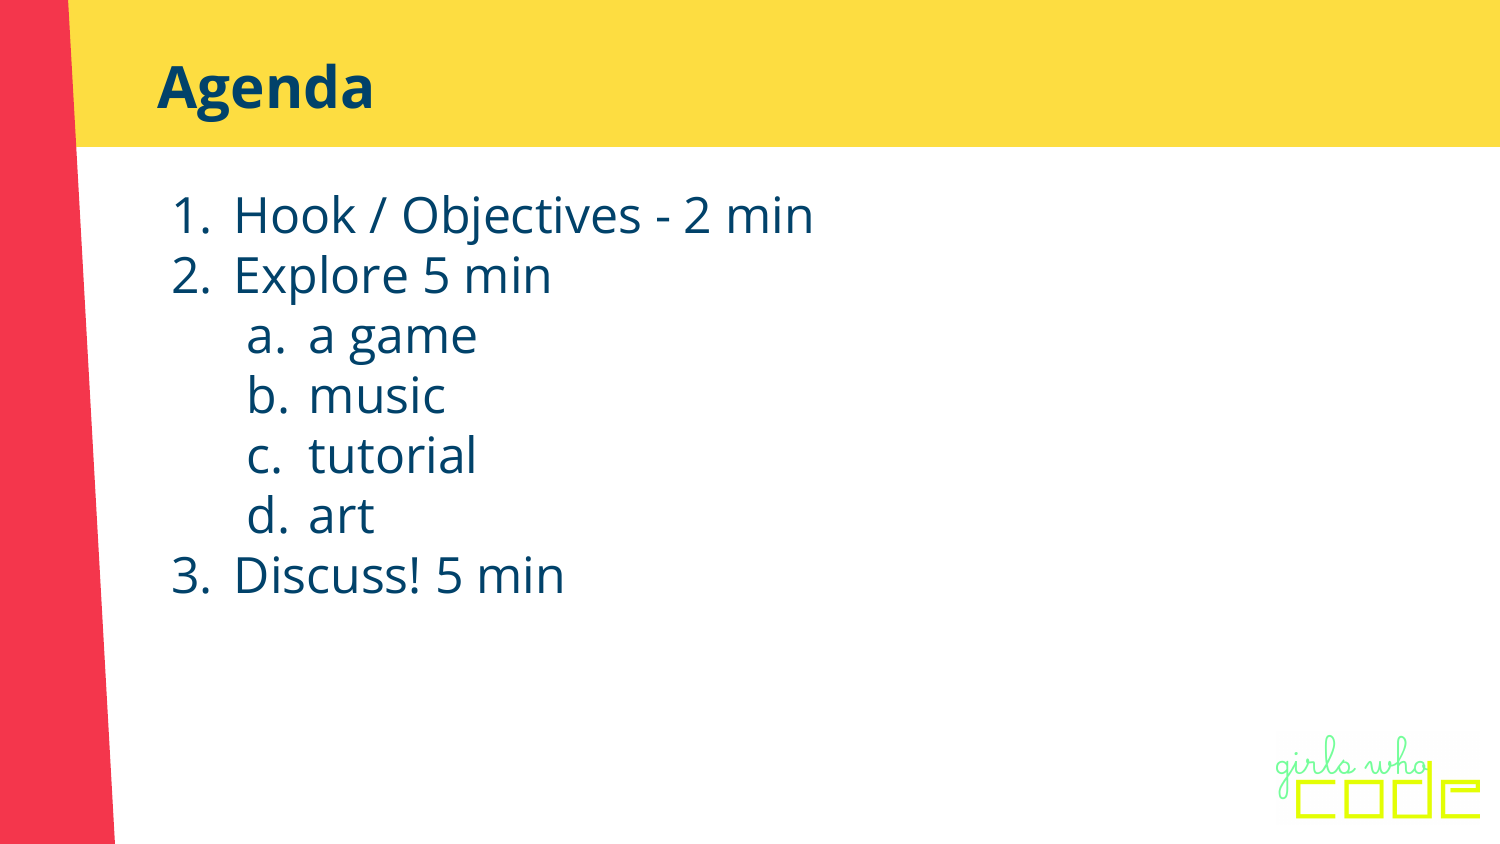

# Agenda
Hook / Objectives - 2 min
Explore 5 min
a game
music
tutorial
art
Discuss! 5 min